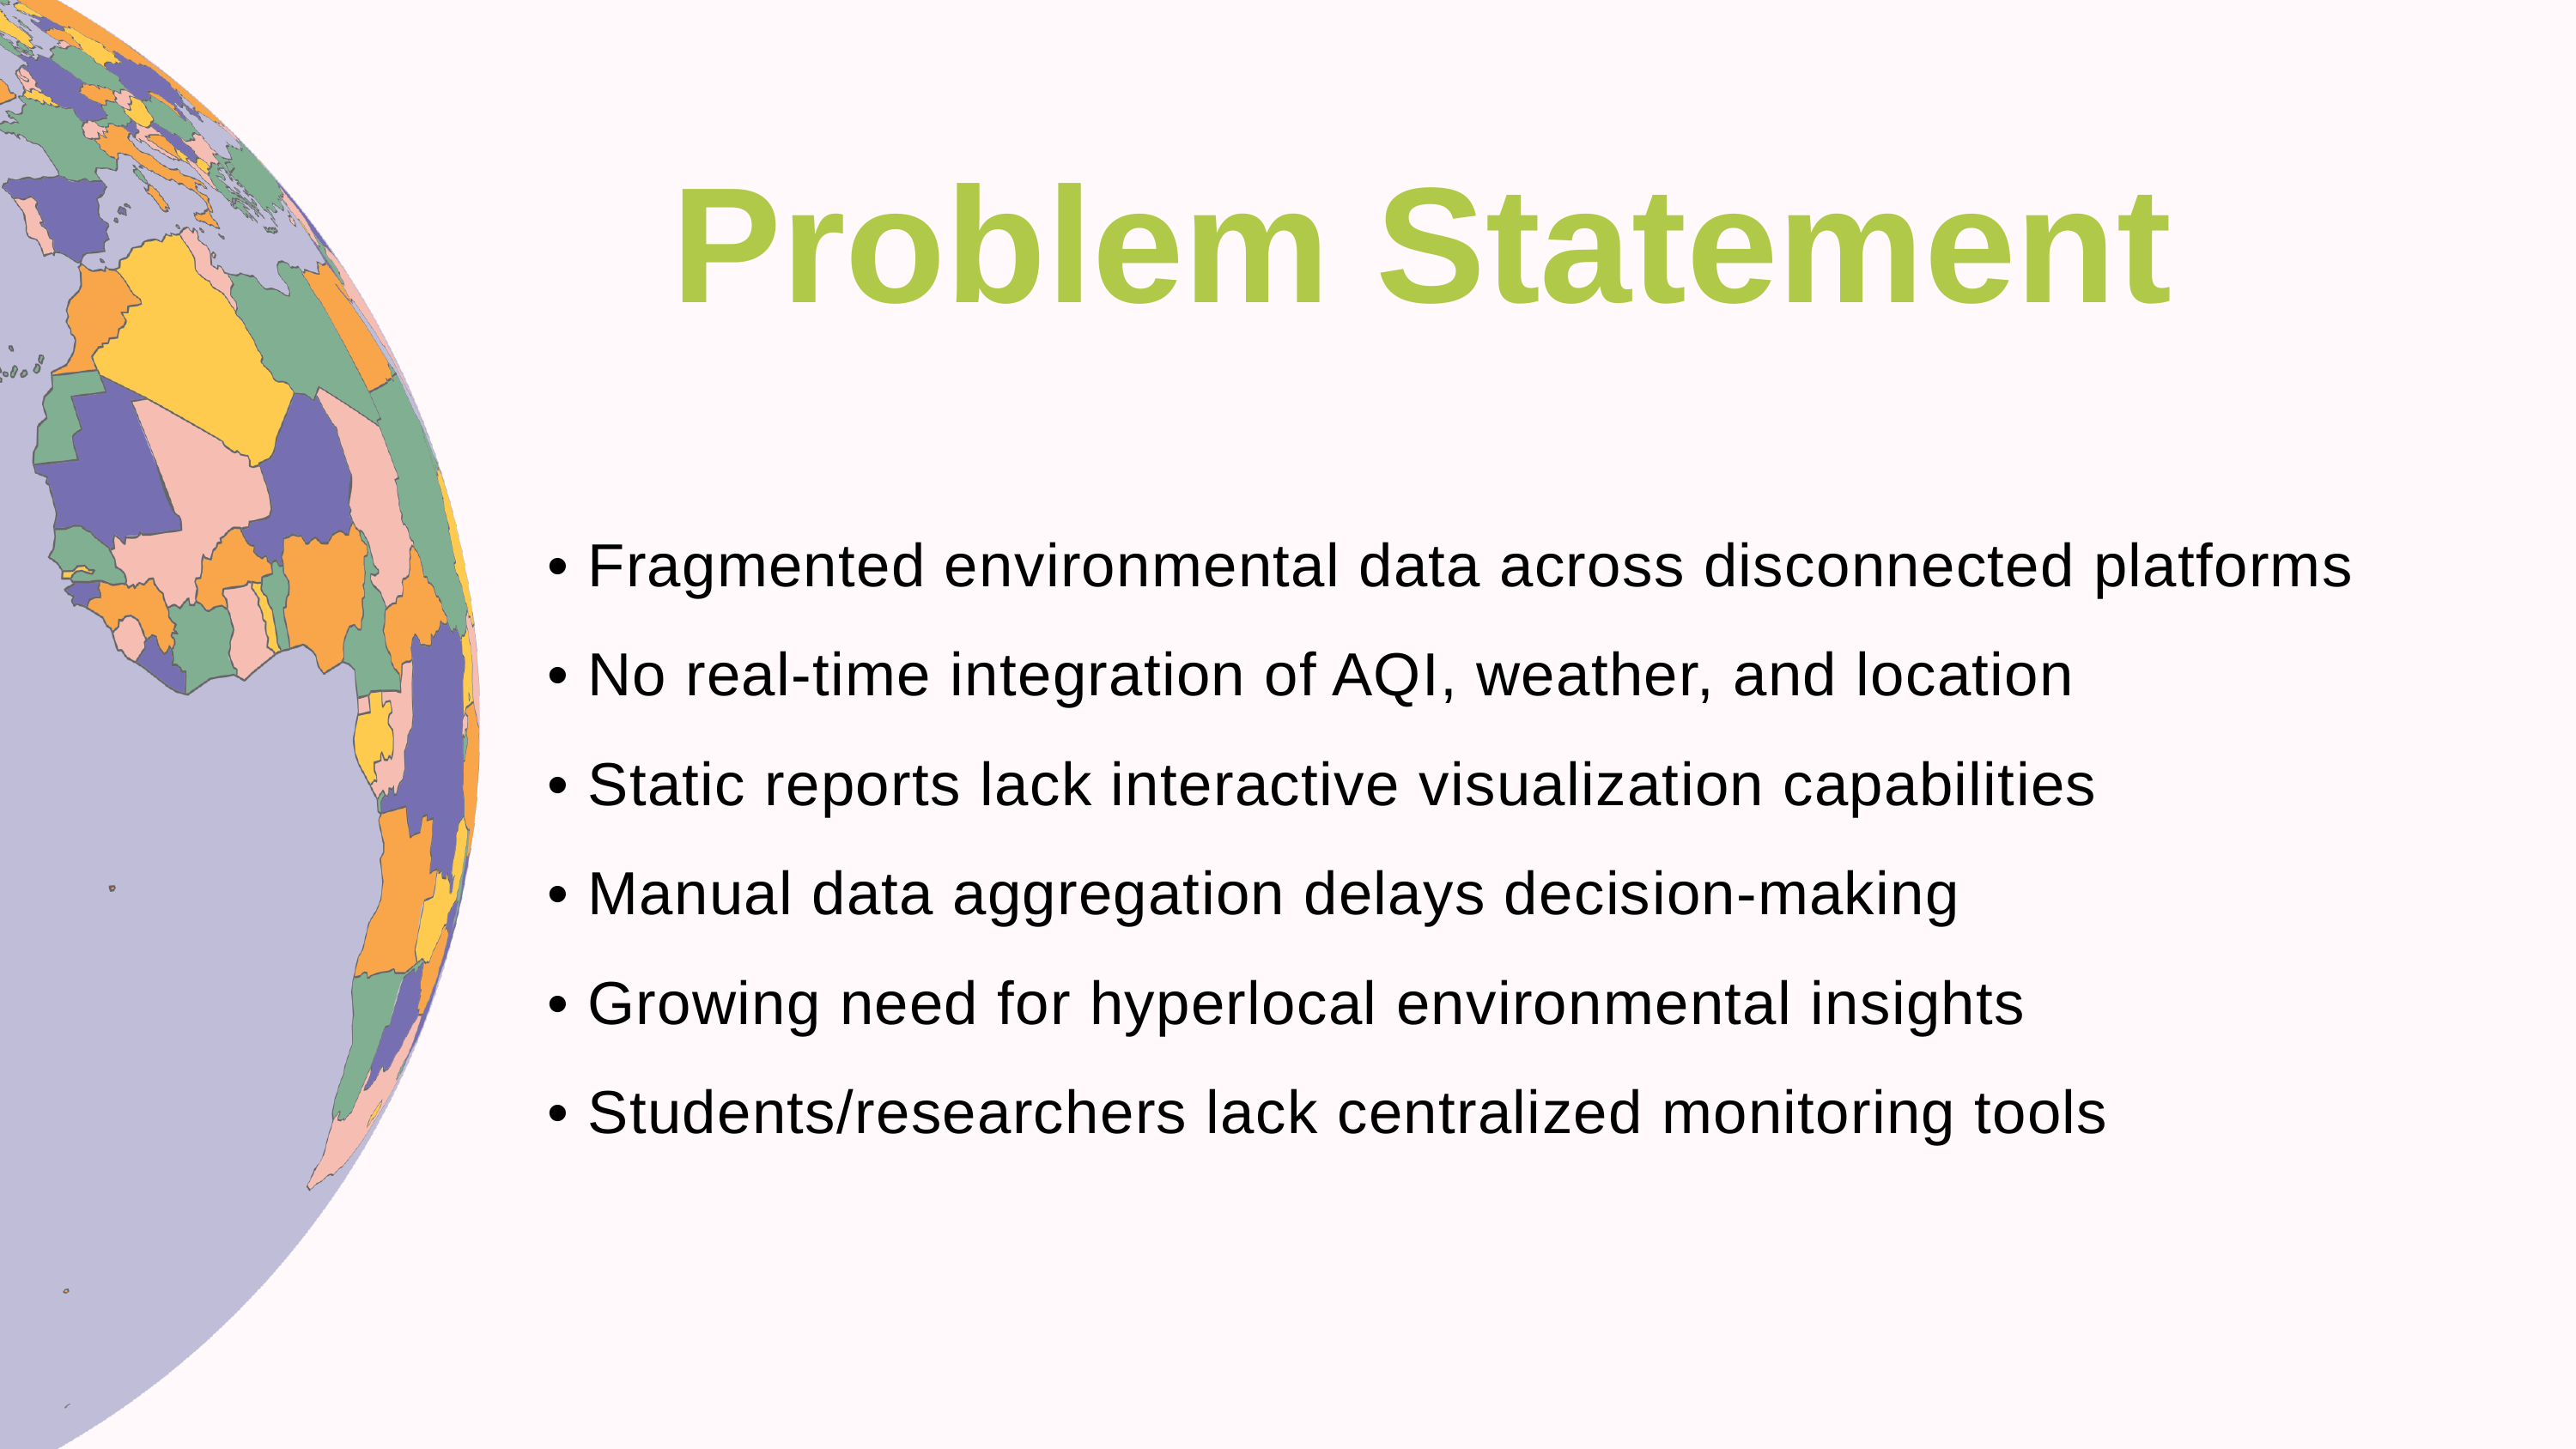

Problem Statement

• Fragmented environmental data across disconnected platforms
• No real-time integration of AQI, weather, and location
• Static reports lack interactive visualization capabilities
• Manual data aggregation delays decision-making
• Growing need for hyperlocal environmental insights
• Students/researchers lack centralized monitoring tools